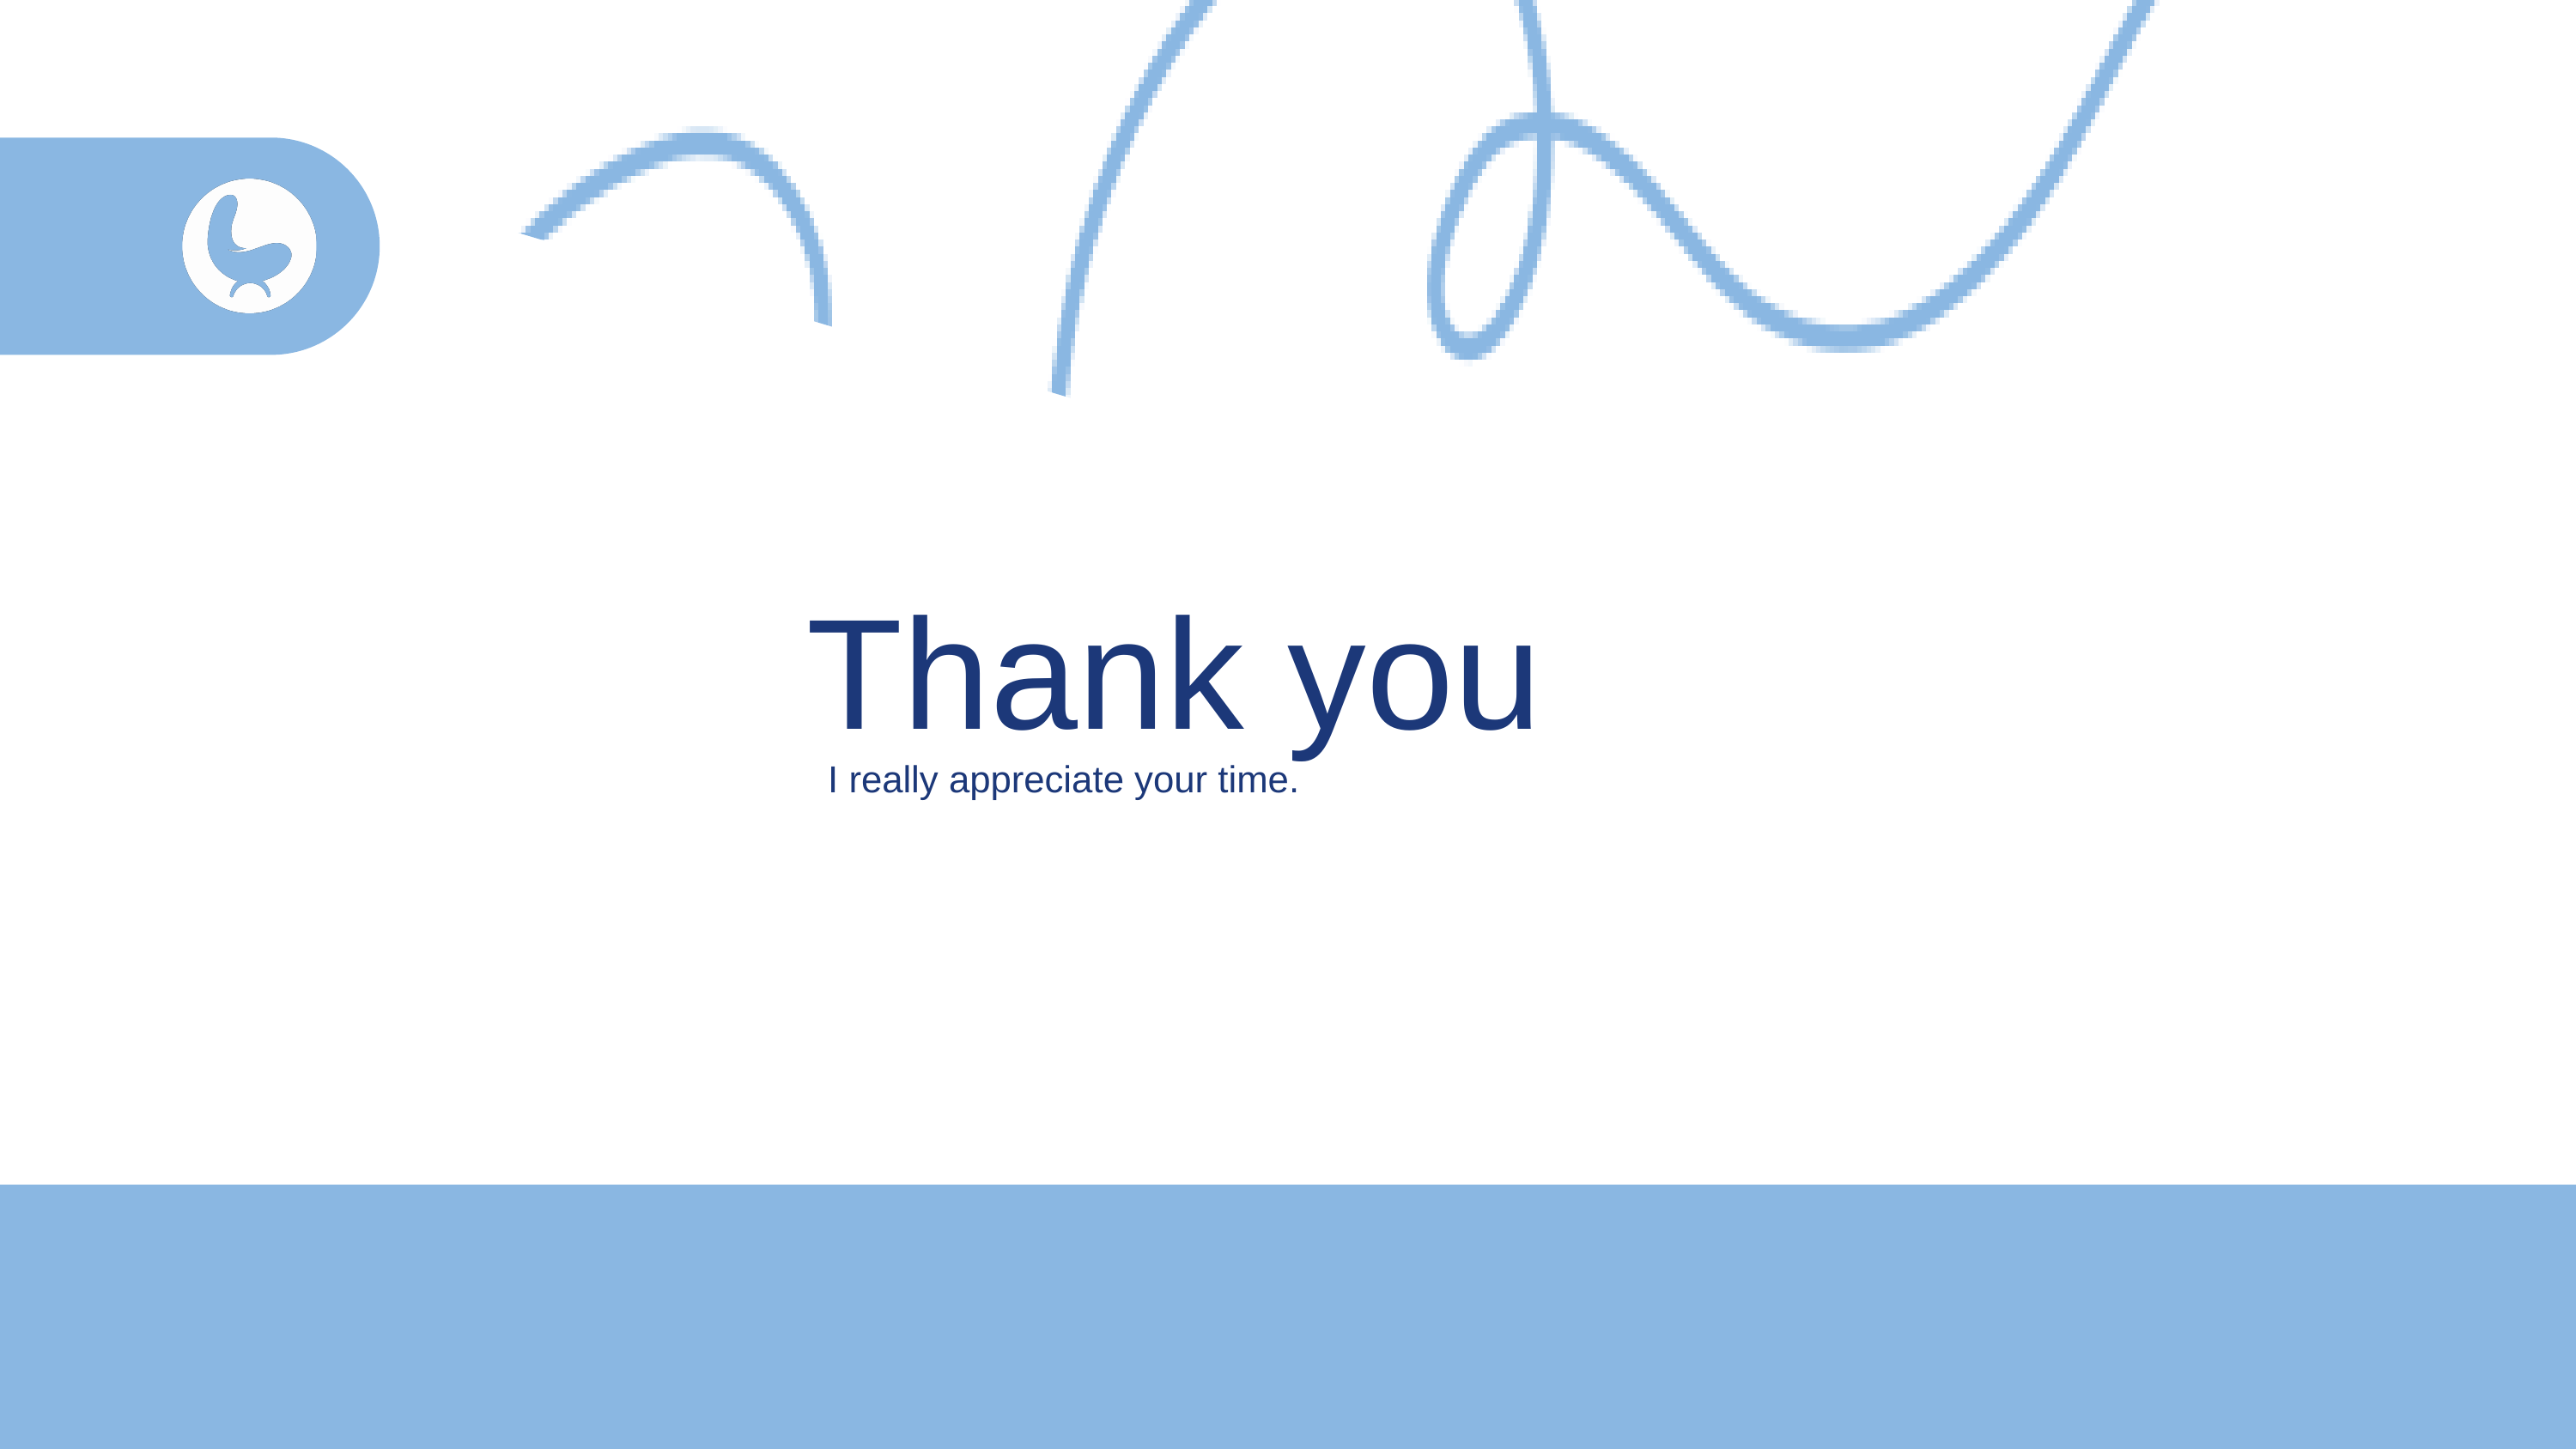

Thank you
I really appreciate your time.